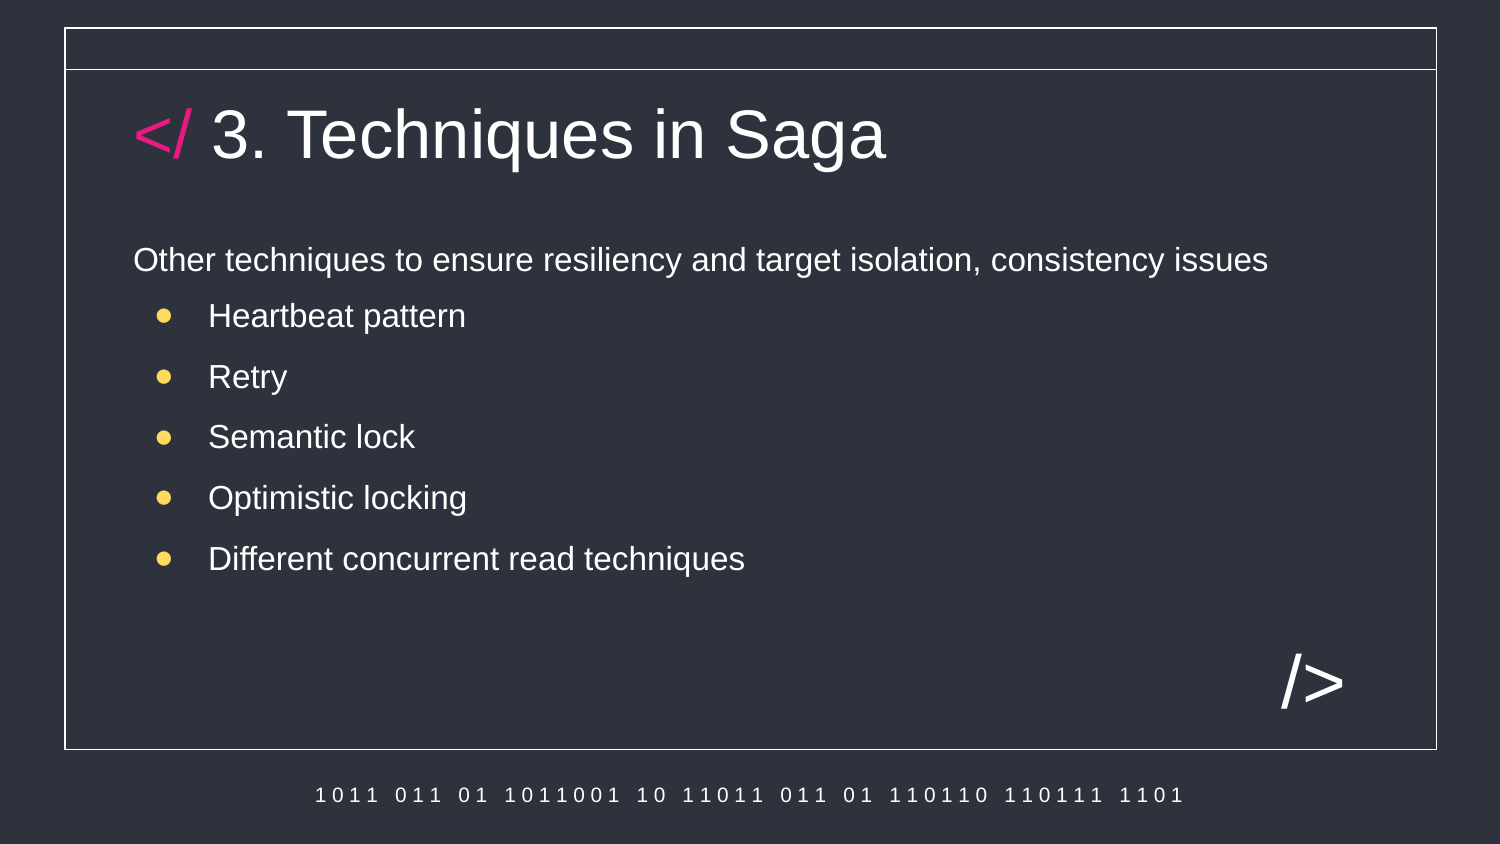

# </ 3. Techniques in Saga
Other techniques to ensure resiliency and target isolation, consistency issues
Heartbeat pattern
Retry
Semantic lock
Optimistic locking
Different concurrent read techniques
/>